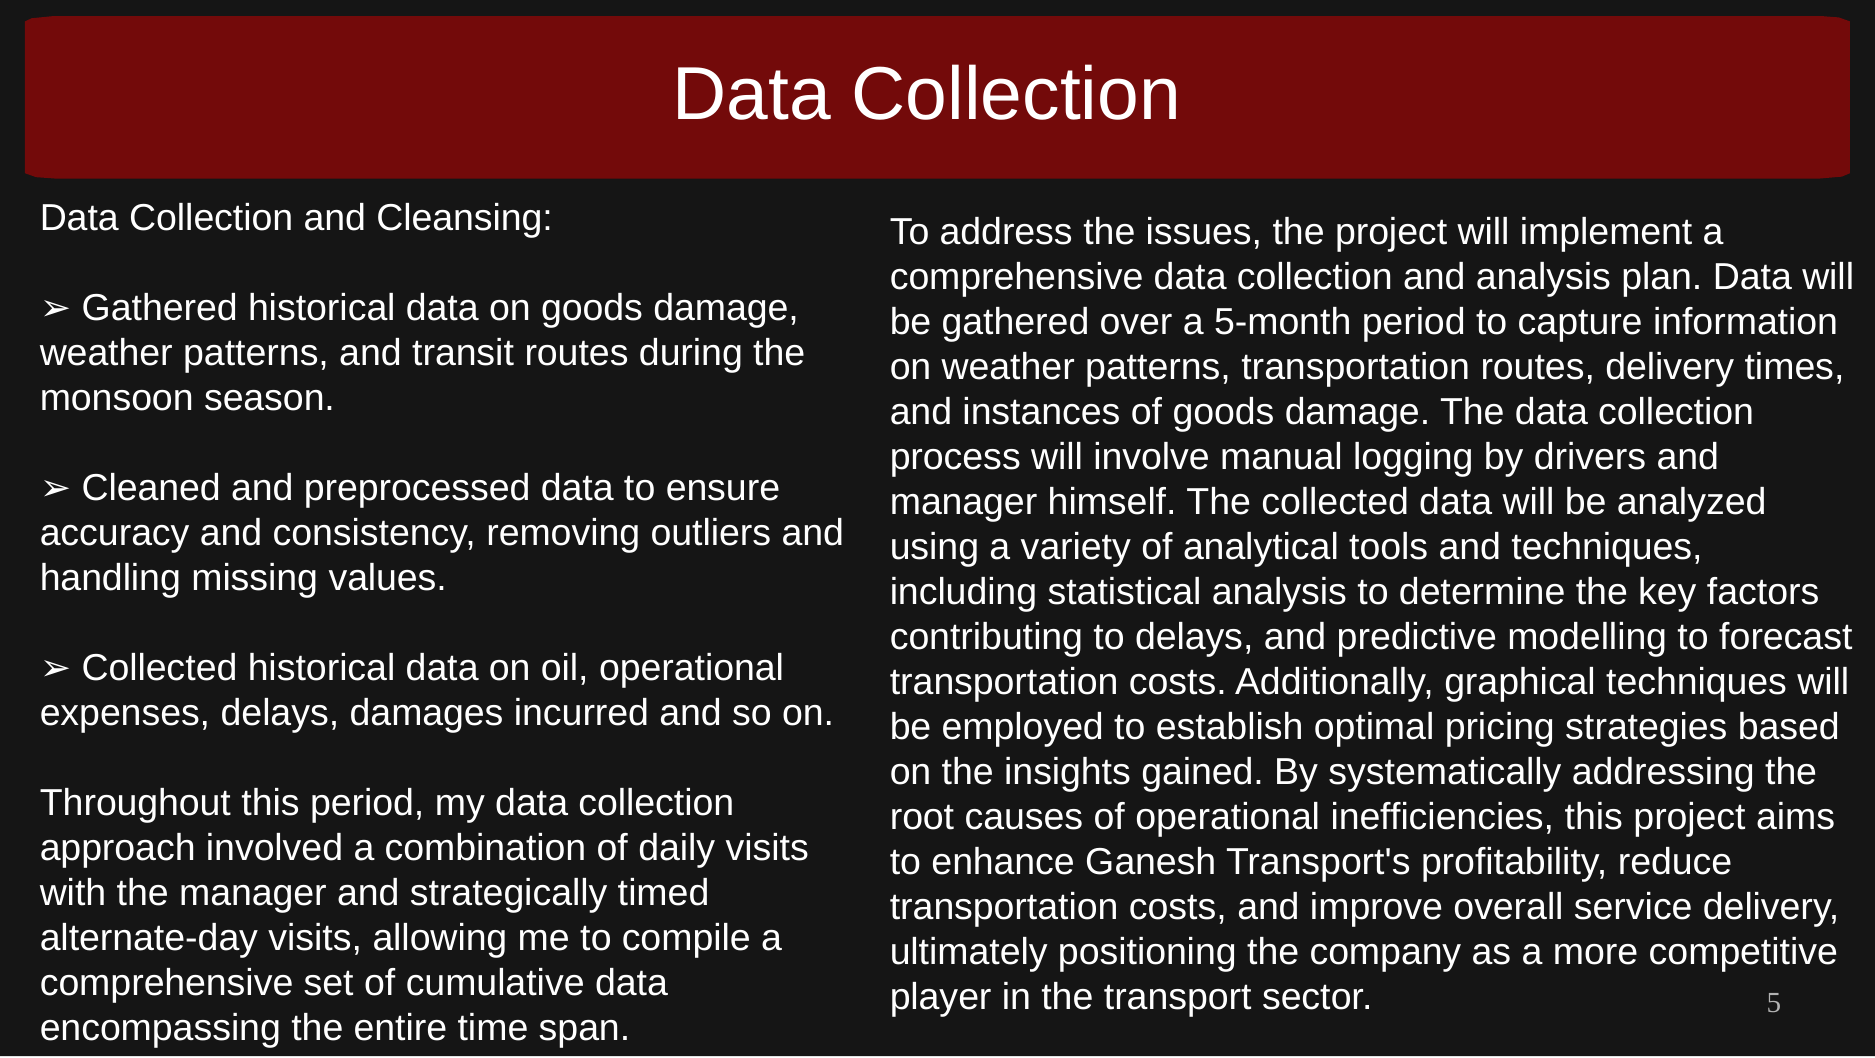

Data Collection
Data Collection and Cleansing:

➢ Gathered historical data on goods damage, weather patterns, and transit routes during the monsoon season.

➢ Cleaned and preprocessed data to ensure accuracy and consistency, removing outliers and handling missing values.

➢ Collected historical data on oil, operational expenses, delays, damages incurred and so on.

Throughout this period, my data collection approach involved a combination of daily visits with the manager and strategically timed alternate-day visits, allowing me to compile a comprehensive set of cumulative data encompassing the entire time span.
To address the issues, the project will implement a comprehensive data collection and analysis plan. Data will be gathered over a 5-month period to capture information on weather patterns, transportation routes, delivery times, and instances of goods damage. The data collection process will involve manual logging by drivers and manager himself. The collected data will be analyzed using a variety of analytical tools and techniques, including statistical analysis to determine the key factors contributing to delays, and predictive modelling to forecast transportation costs. Additionally, graphical techniques will be employed to establish optimal pricing strategies based on the insights gained. By systematically addressing the root causes of operational inefficiencies, this project aims to enhance Ganesh Transport's profitability, reduce transportation costs, and improve overall service delivery, ultimately positioning the company as a more competitive player in the transport sector.
5